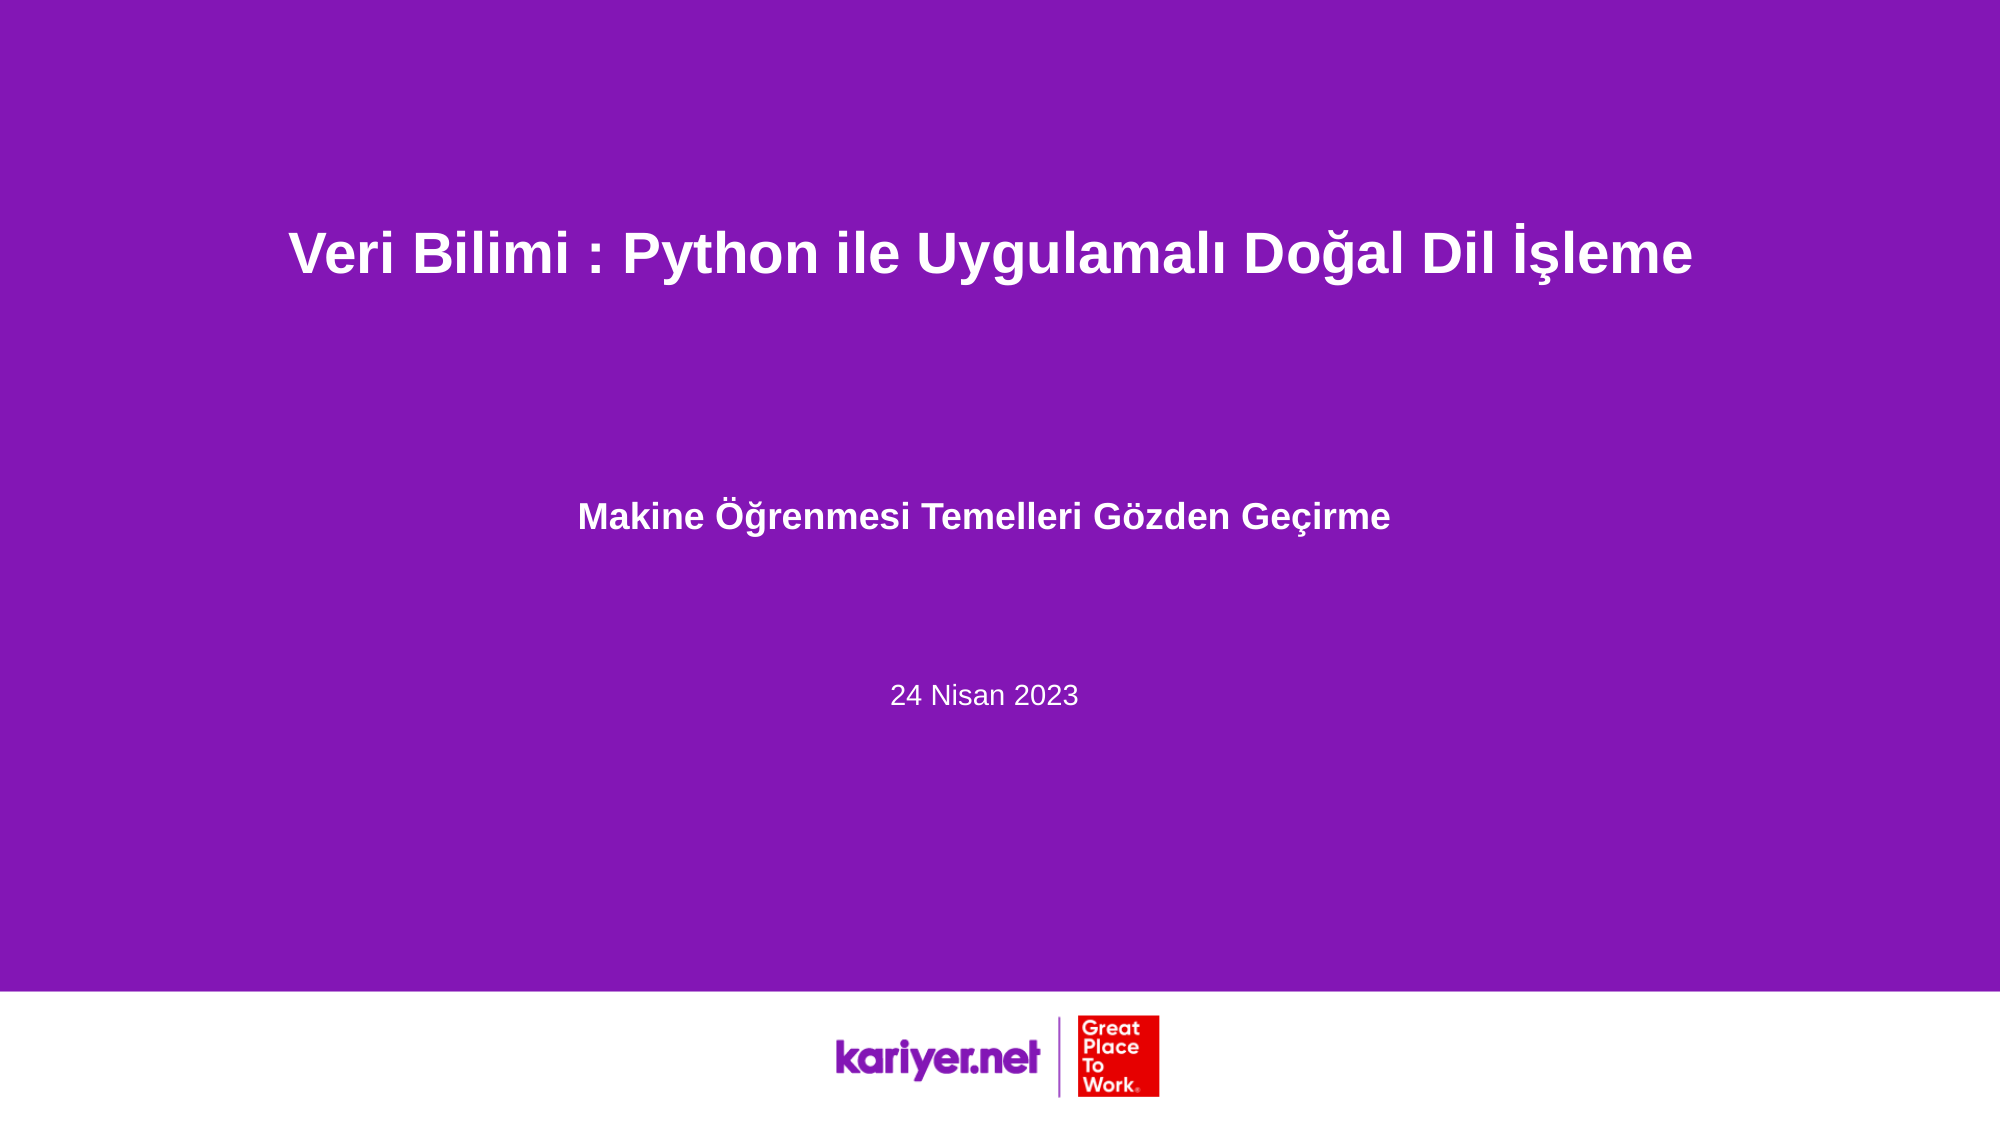

Veri Bilimi : Python ile Uygulamalı Doğal Dil İşleme
Makine Öğrenmesi Temelleri Gözden Geçirme

24 Nisan 2023